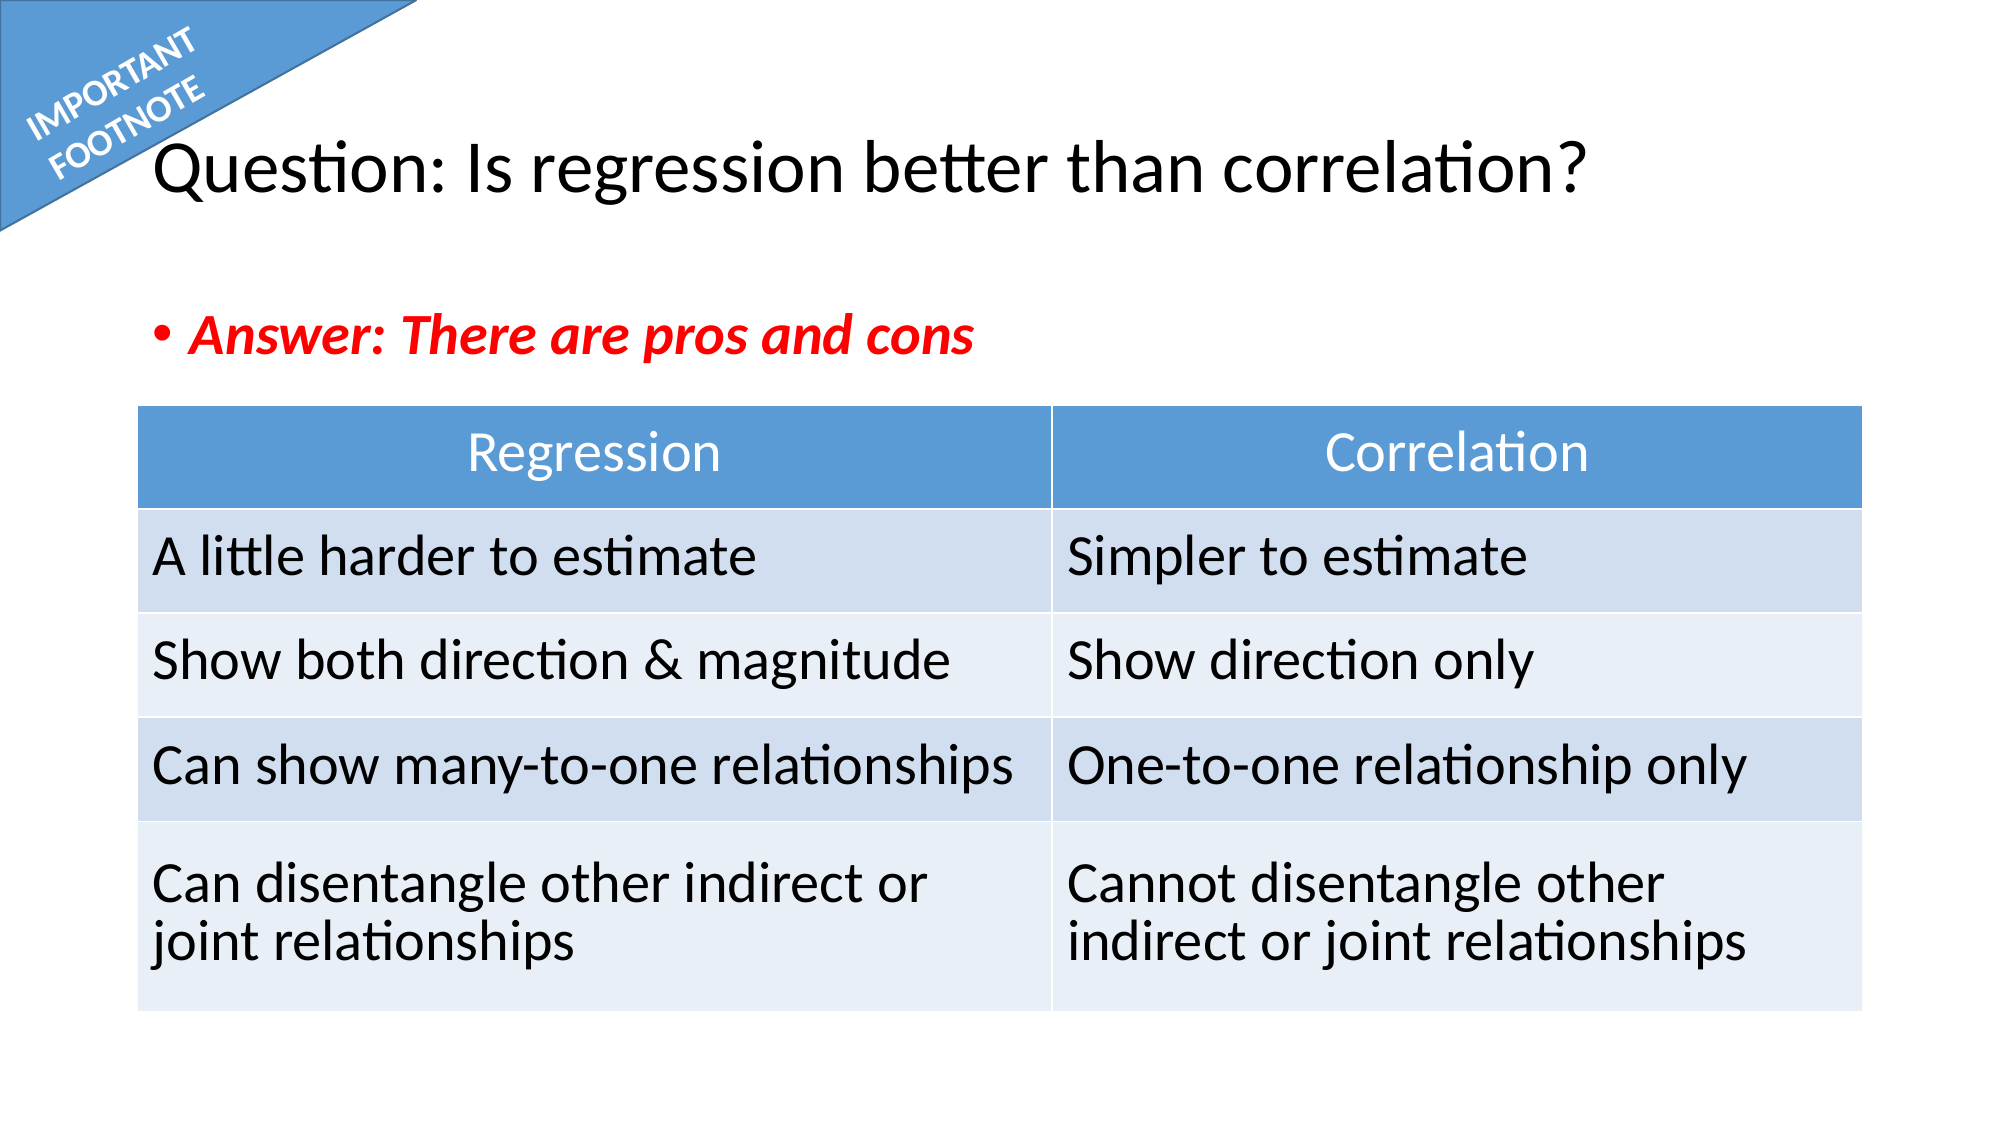

IMPORTANT
FOOTNOTE
# Question: Is regression better than correlation?
Answer: There are pros and cons
| Regression | Correlation |
| --- | --- |
| A little harder to estimate | Simpler to estimate |
| Show both direction & magnitude | Show direction only |
| Can show many-to-one relationships | One-to-one relationship only |
| Can disentangle other indirect or joint relationships | Cannot disentangle other indirect or joint relationships |